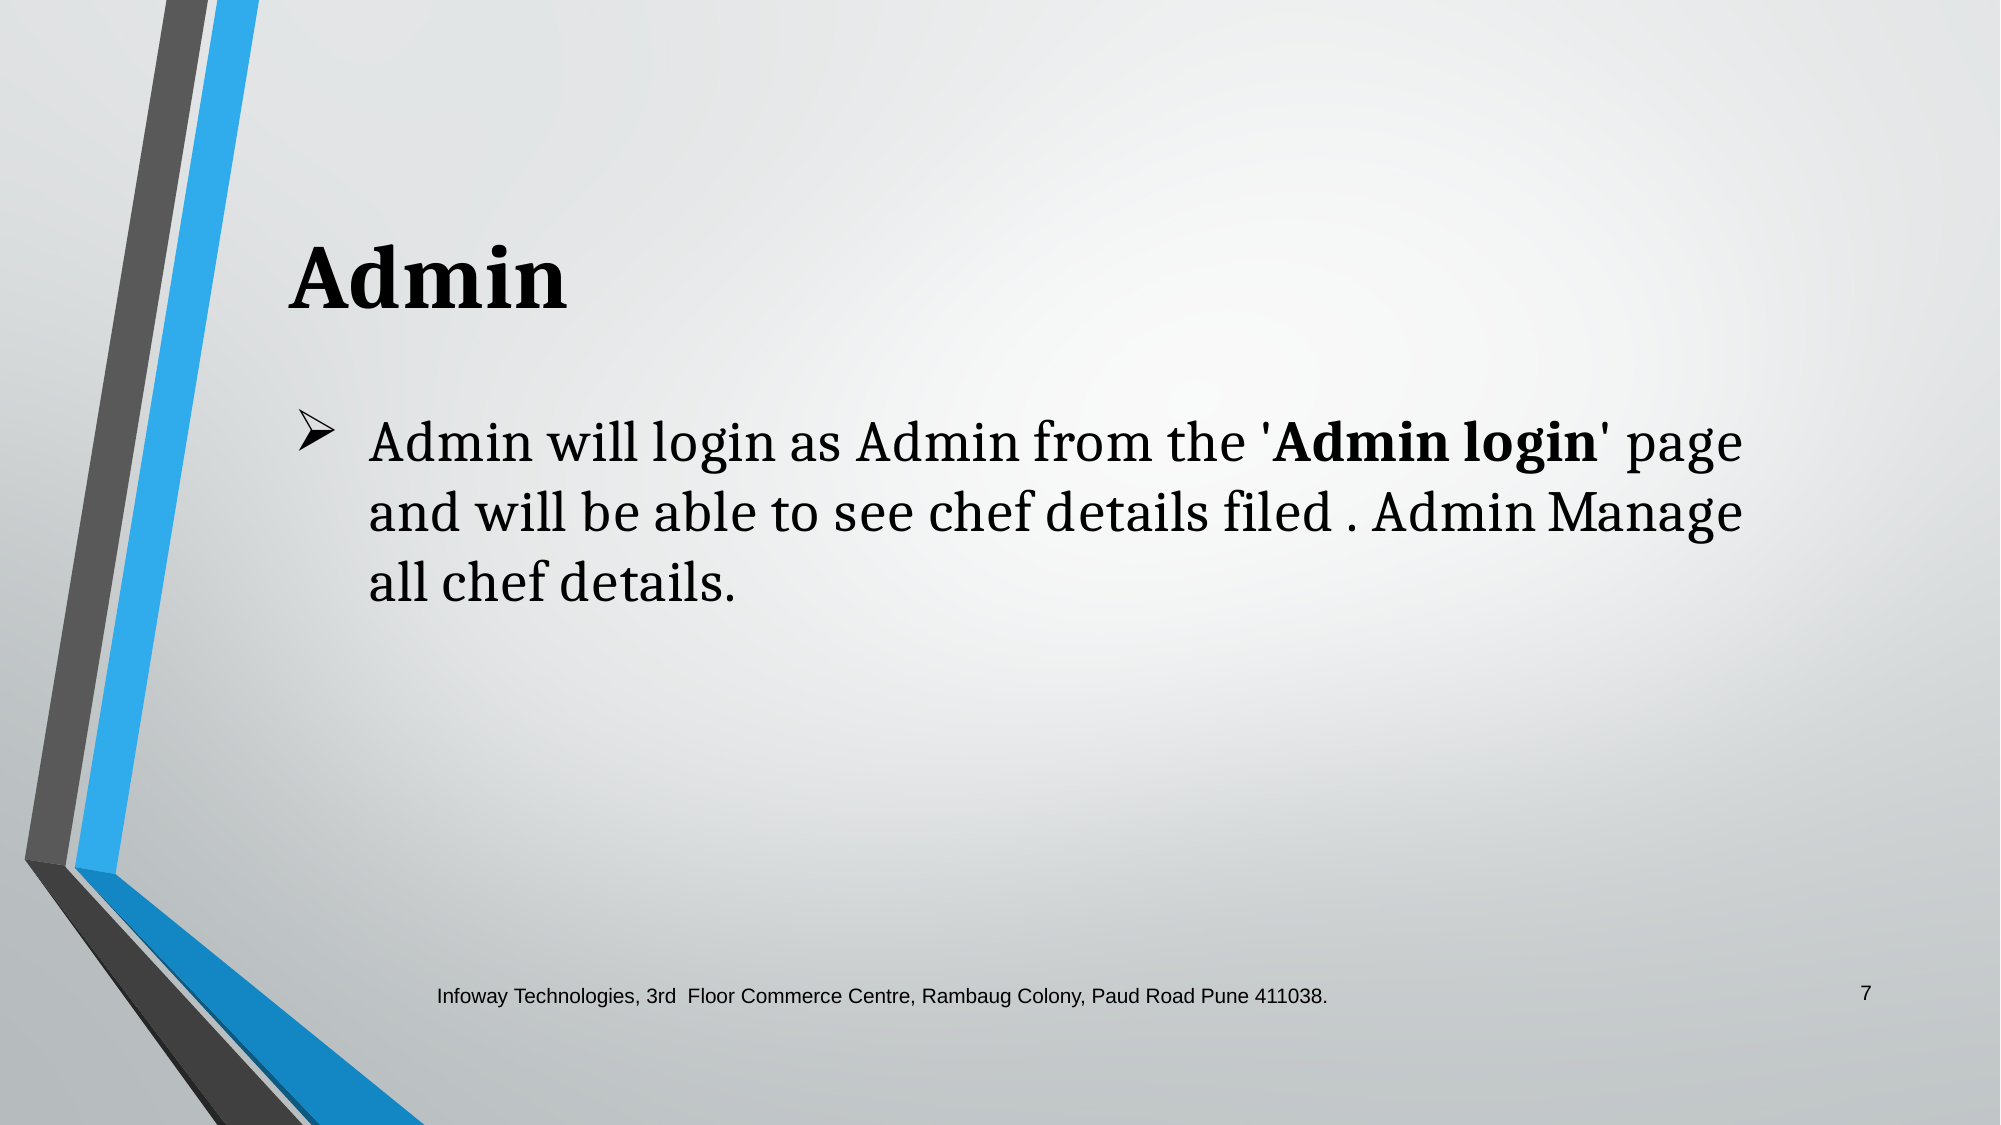

Admin

Admin will login as Admin from the 'Admin login' page and will be able to see chef details filed . Admin Manage all chef details.
7
Infoway Technologies, 3rd  Floor Commerce Centre, Rambaug Colony, Paud Road Pune 411038.